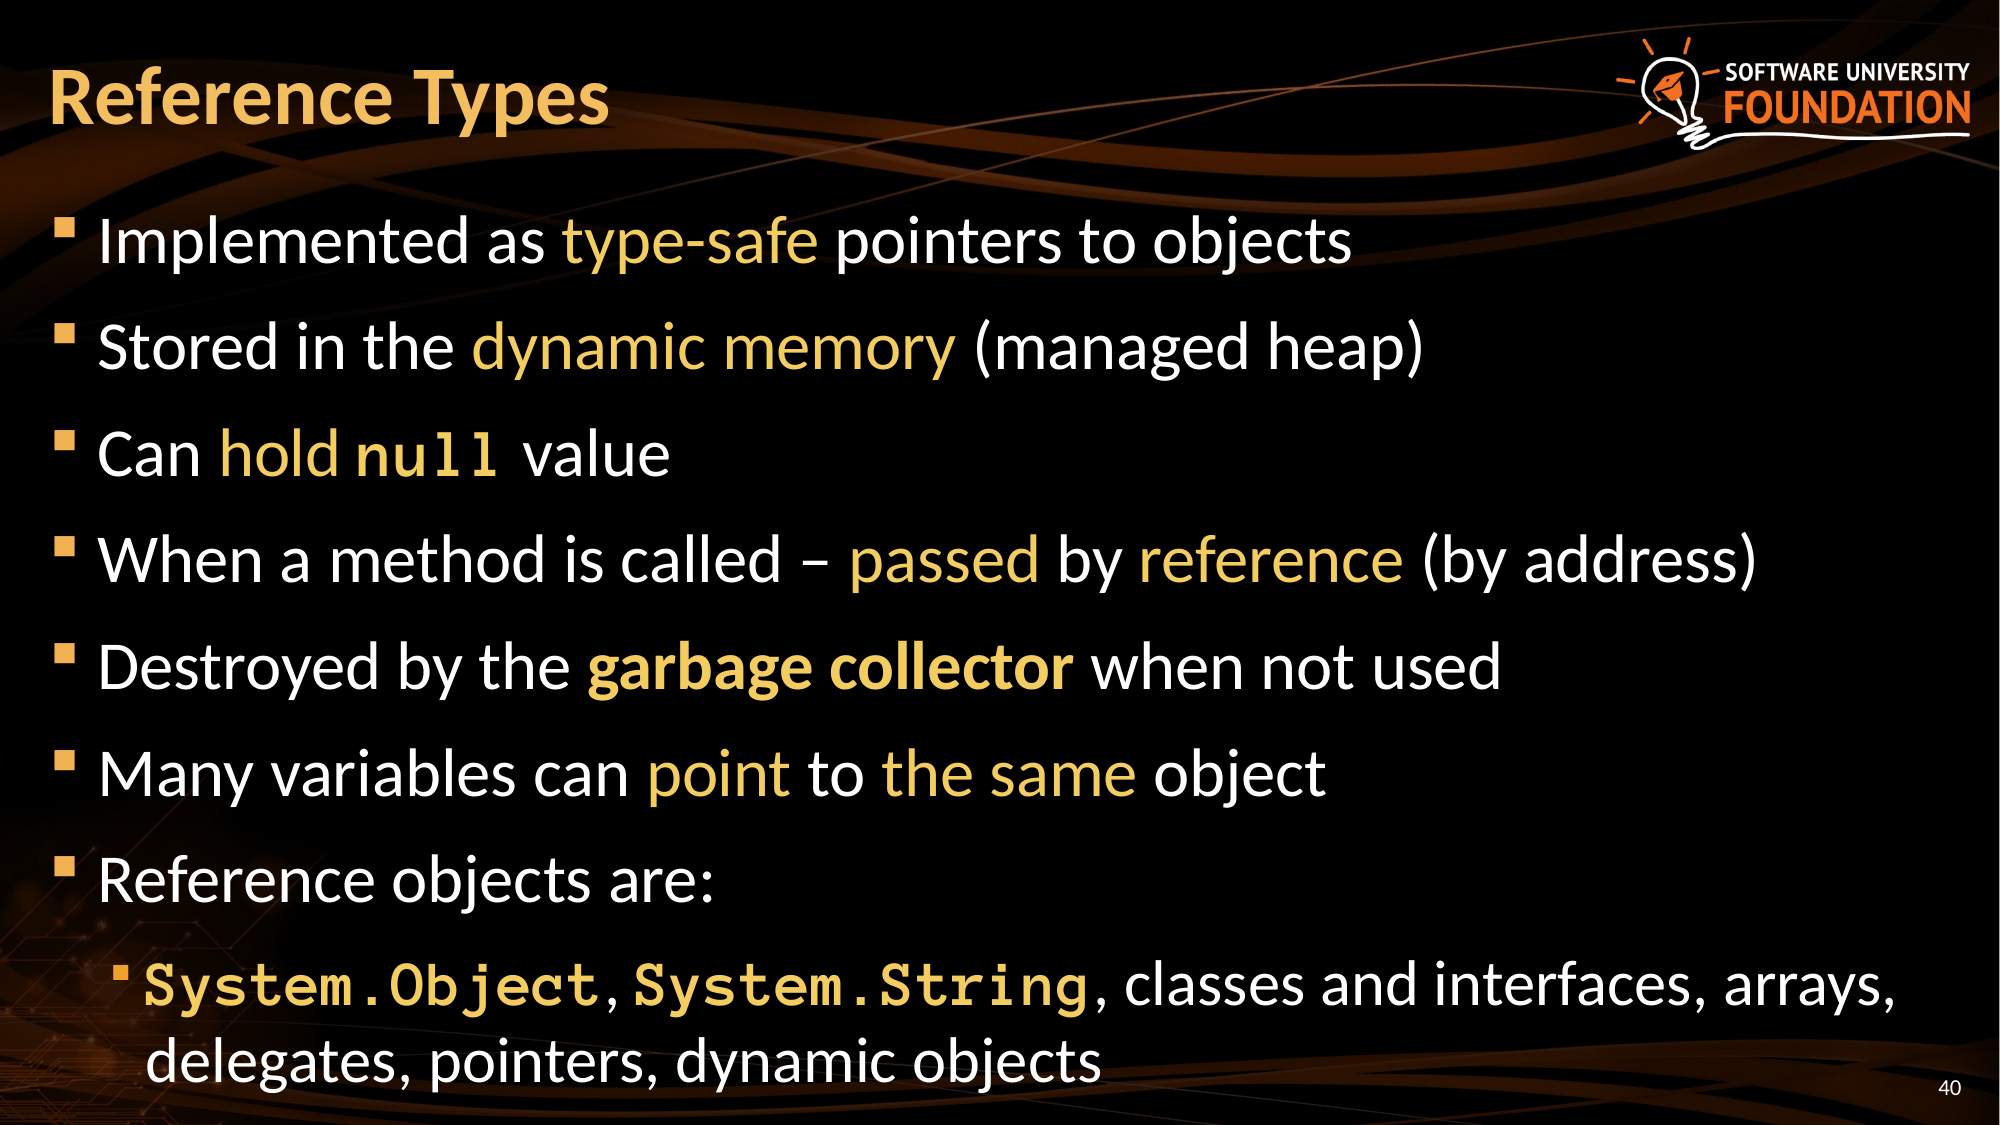

# Reference Types
Implemented as type-safe pointers to objects
Stored in the dynamic memory (managed heap)
Can hold null value
When a method is called – passed by reference (by address)
Destroyed by the garbage collector when not used
Many variables can point to the same object
Reference objects are:
System.Object, System.String, classes and interfaces, arrays, delegates, pointers, dynamic objects

40